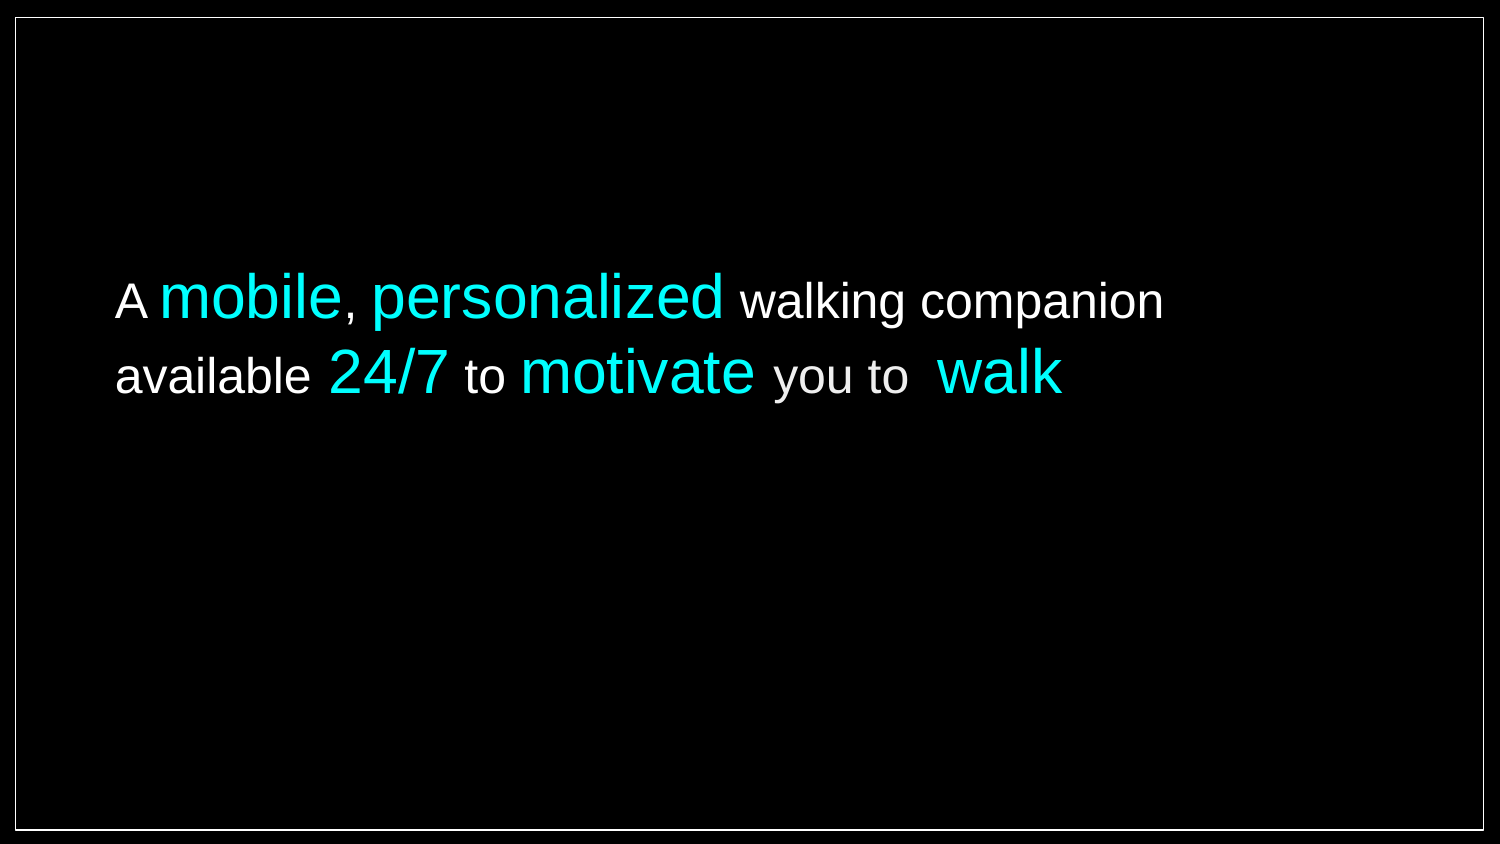

# A mobile, personalized walking companion  available 24/7 to motivate you to  walk